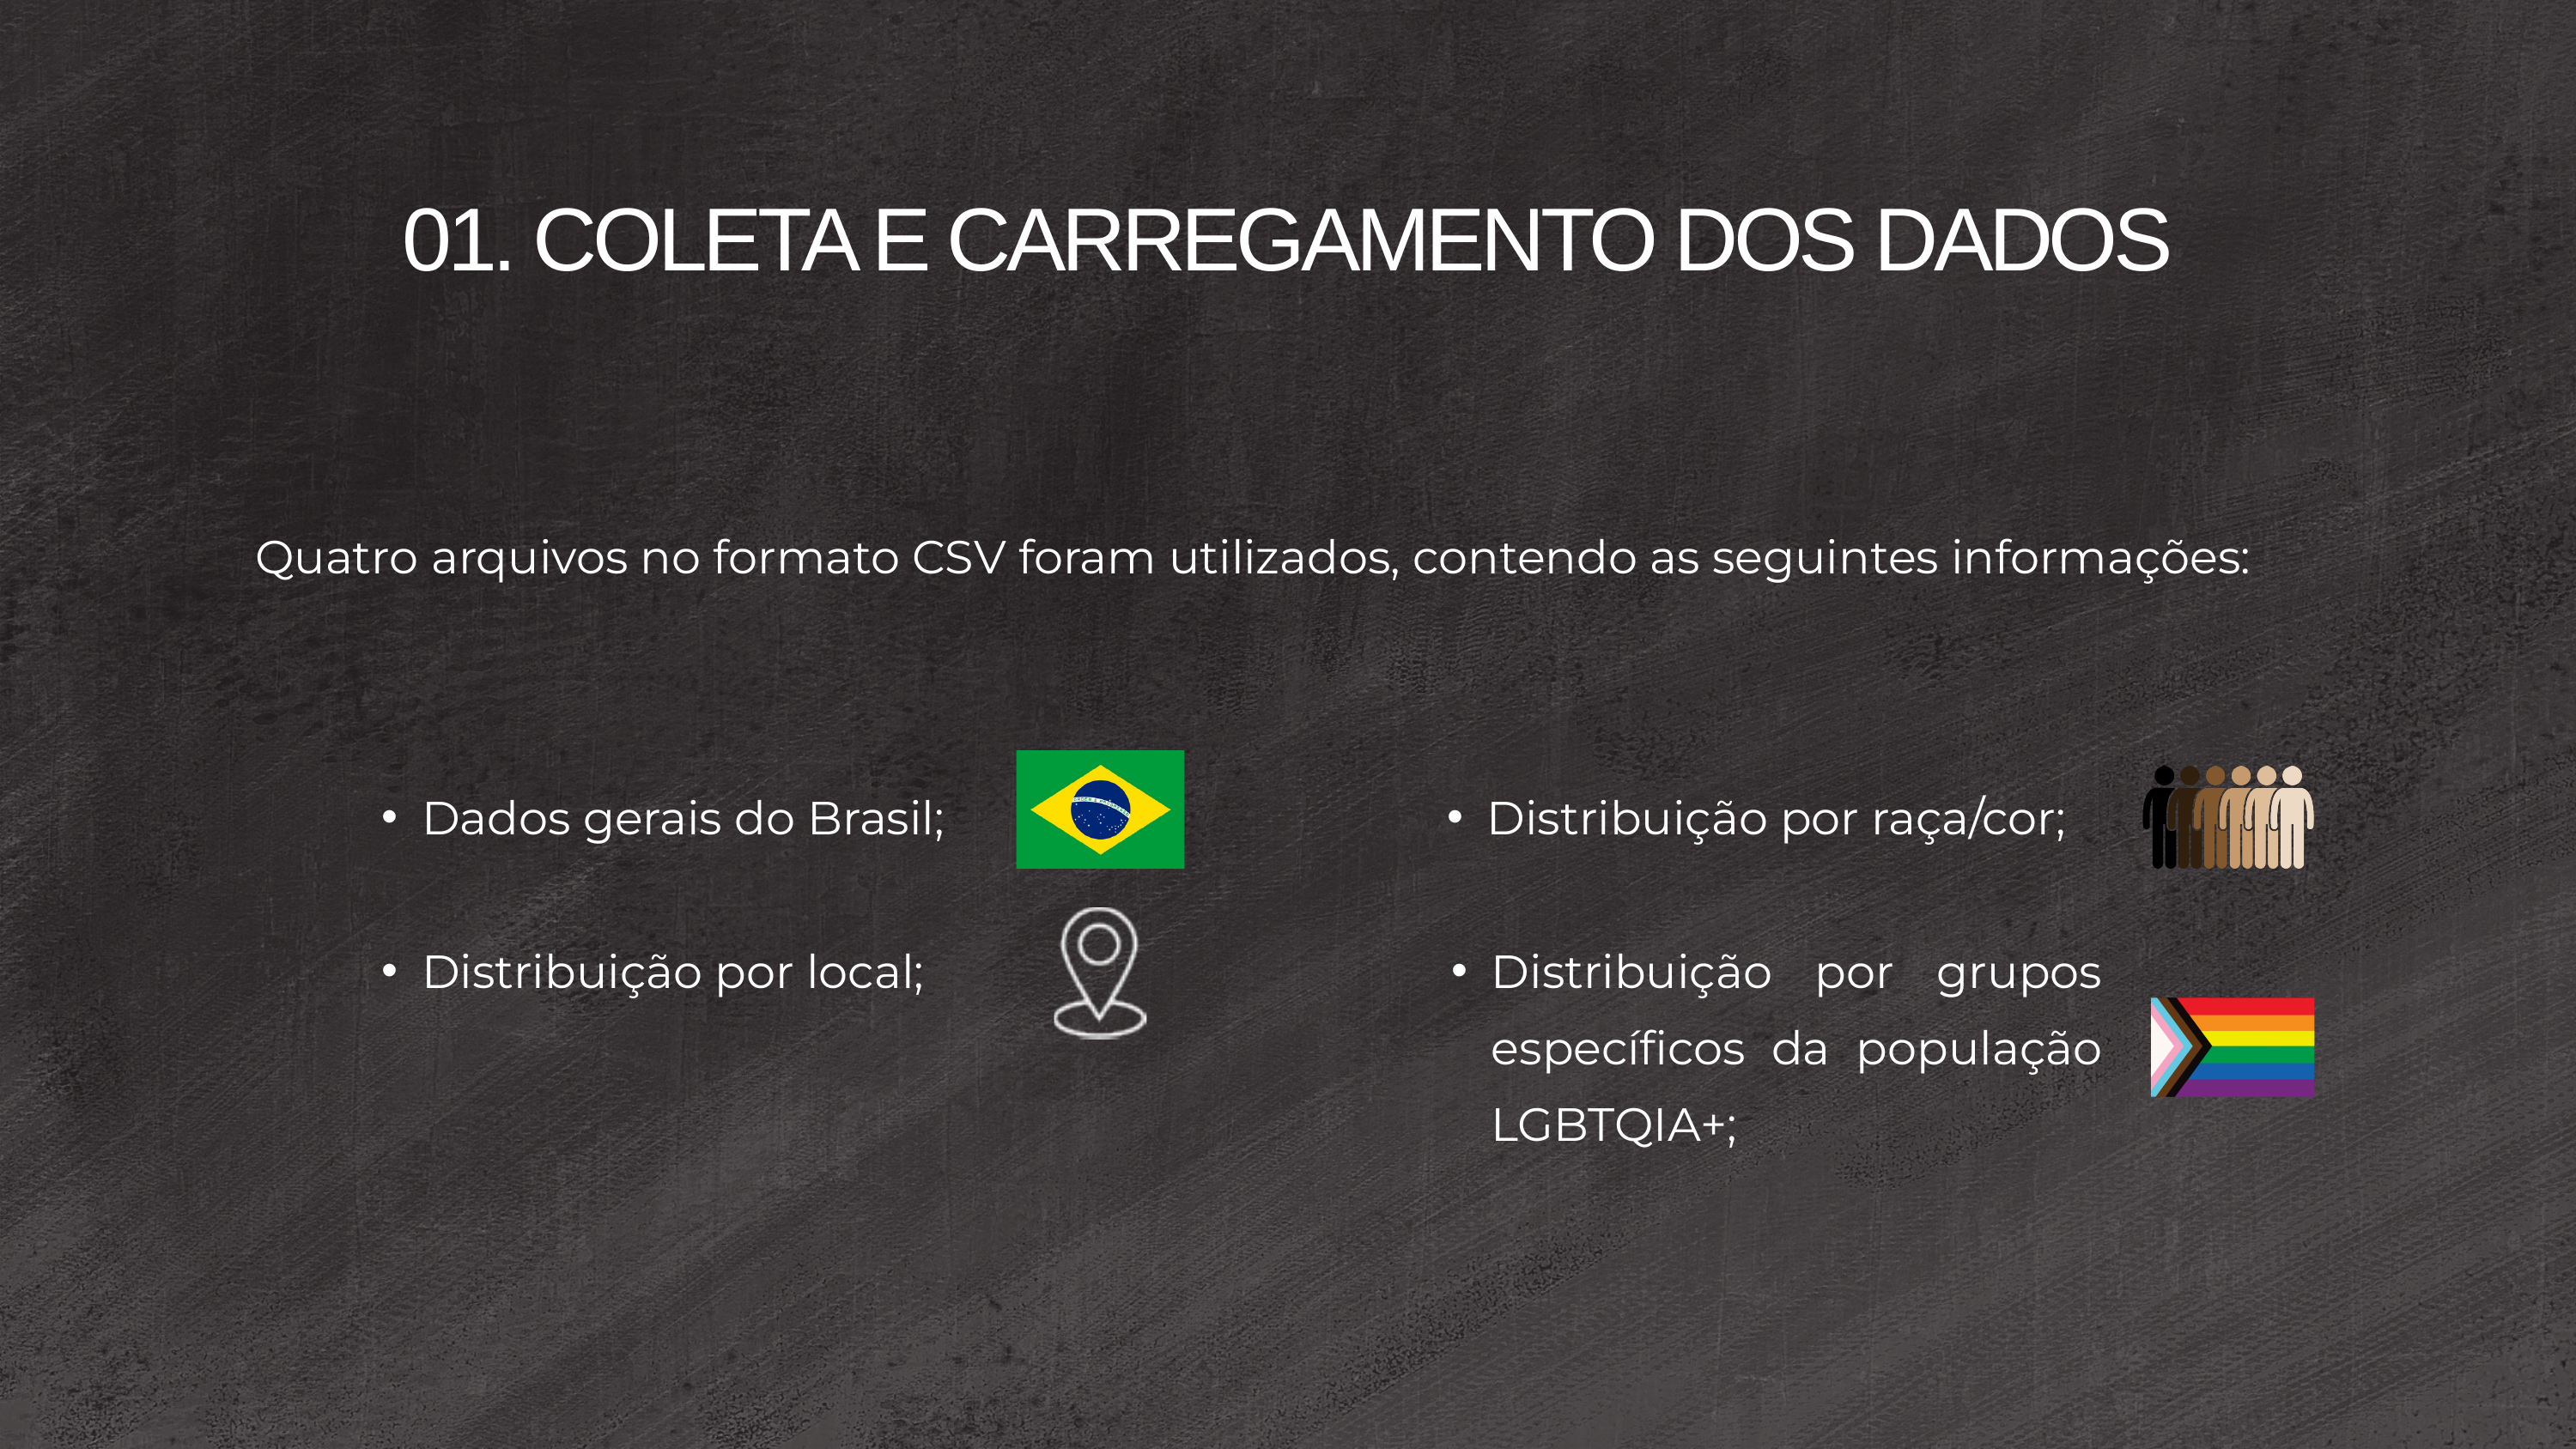

01. COLETA E CARREGAMENTO DOS DADOS
Quatro arquivos no formato CSV foram utilizados, contendo as seguintes informações:

Dados gerais do Brasil;
Distribuição por raça/cor;

Distribuição por local;
Distribuição por grupos específicos da população LGBTQIA+;